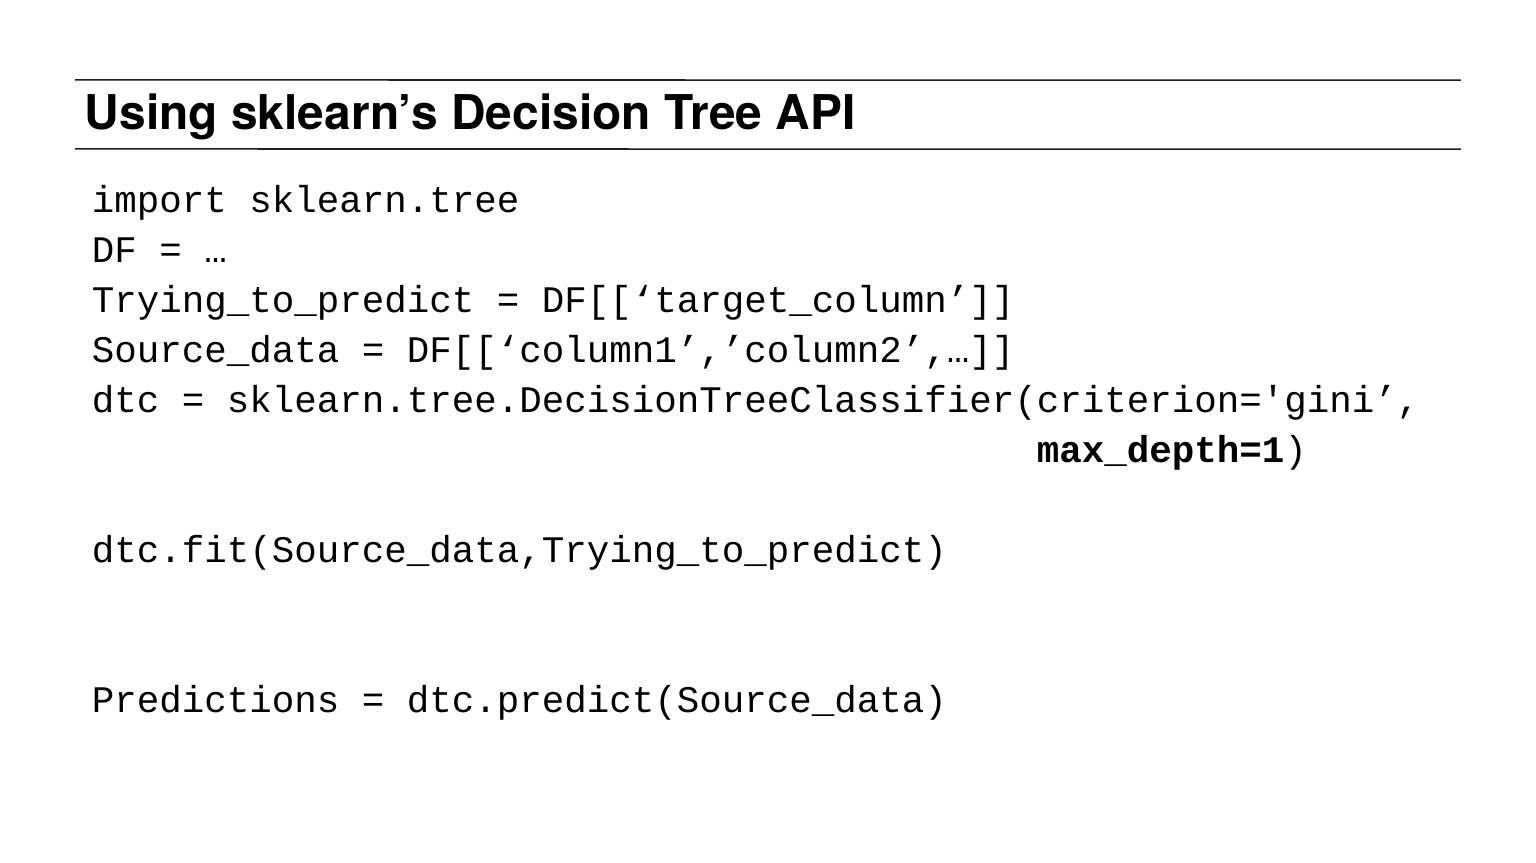

# Using sklearn’s Decision Tree API
import sklearn.tree
DF = …
Trying_to_predict = DF[[‘target_column’]]
Source_data = DF[[‘column1’,’column2’,…]]
dtc = sklearn.tree.DecisionTreeClassifier(criterion='gini’,
                                          max_depth=1)

dtc.fit(Source_data,Trying_to_predict)

Predictions = dtc.predict(Source_data)